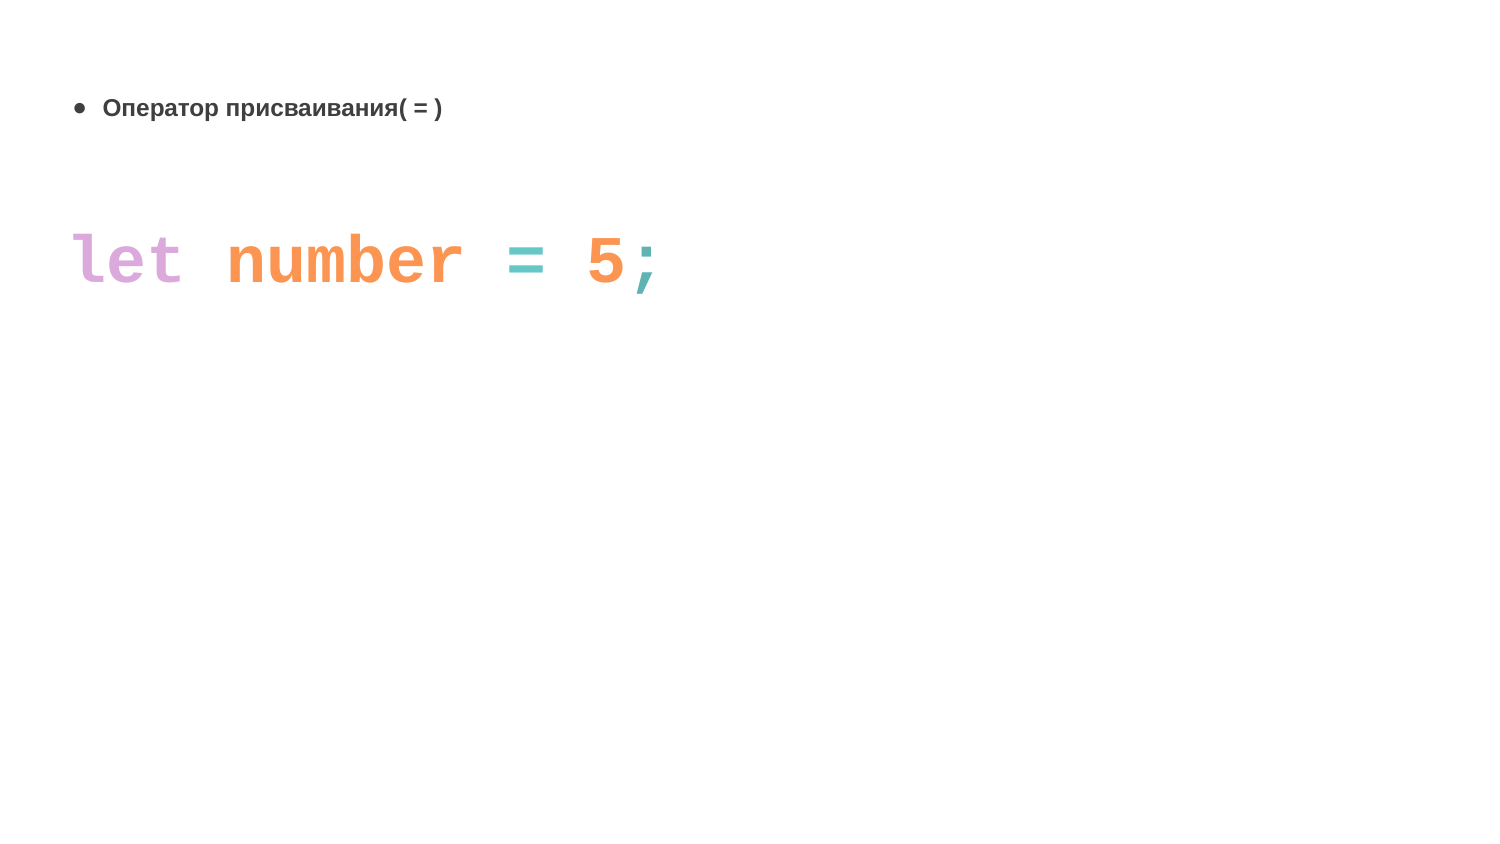

# Оператор присваивания( = )
let number = 5;